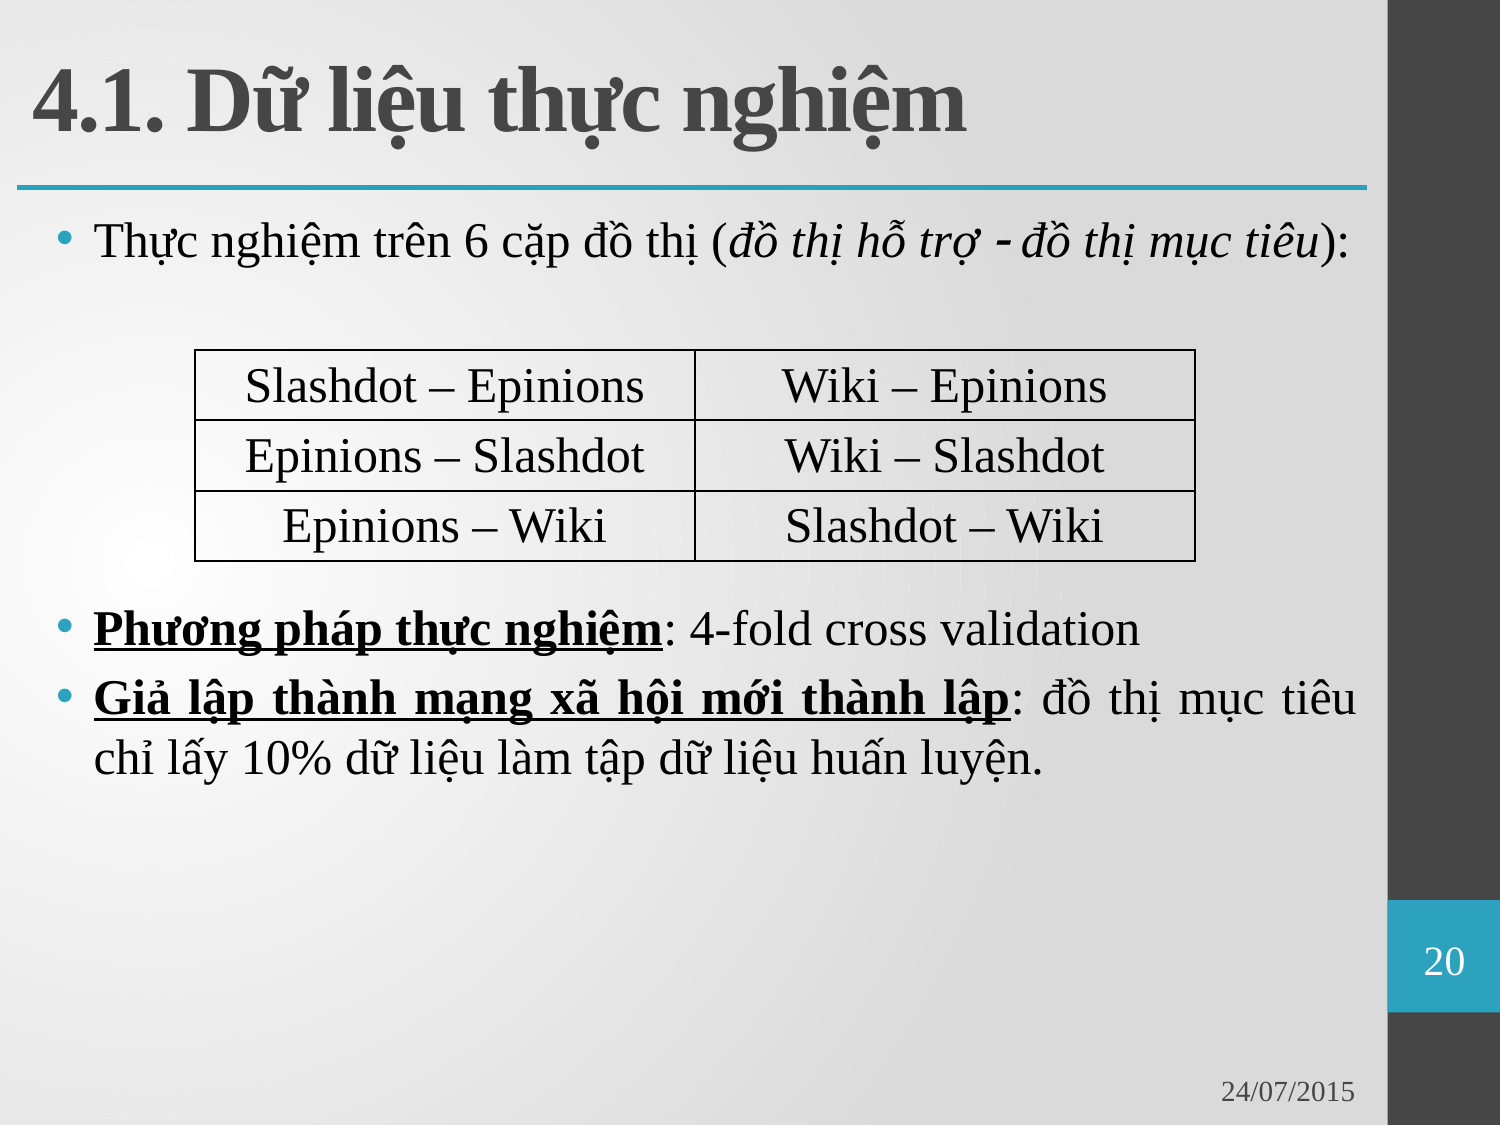

# 4.1. Dữ liệu thực nghiệm
Thực nghiệm trên 6 cặp đồ thị (đồ thị hỗ trợ − đồ thị mục tiêu):
| Slashdot – Epinions | Wiki – Epinions |
| --- | --- |
| Epinions – Slashdot | Wiki – Slashdot |
| Epinions – Wiki | Slashdot – Wiki |
Phương pháp thực nghiệm: 4-fold cross validation
Giả lập thành mạng xã hội mới thành lập: đồ thị mục tiêu chỉ lấy 10% dữ liệu làm tập dữ liệu huấn luyện.
20
24/07/2015